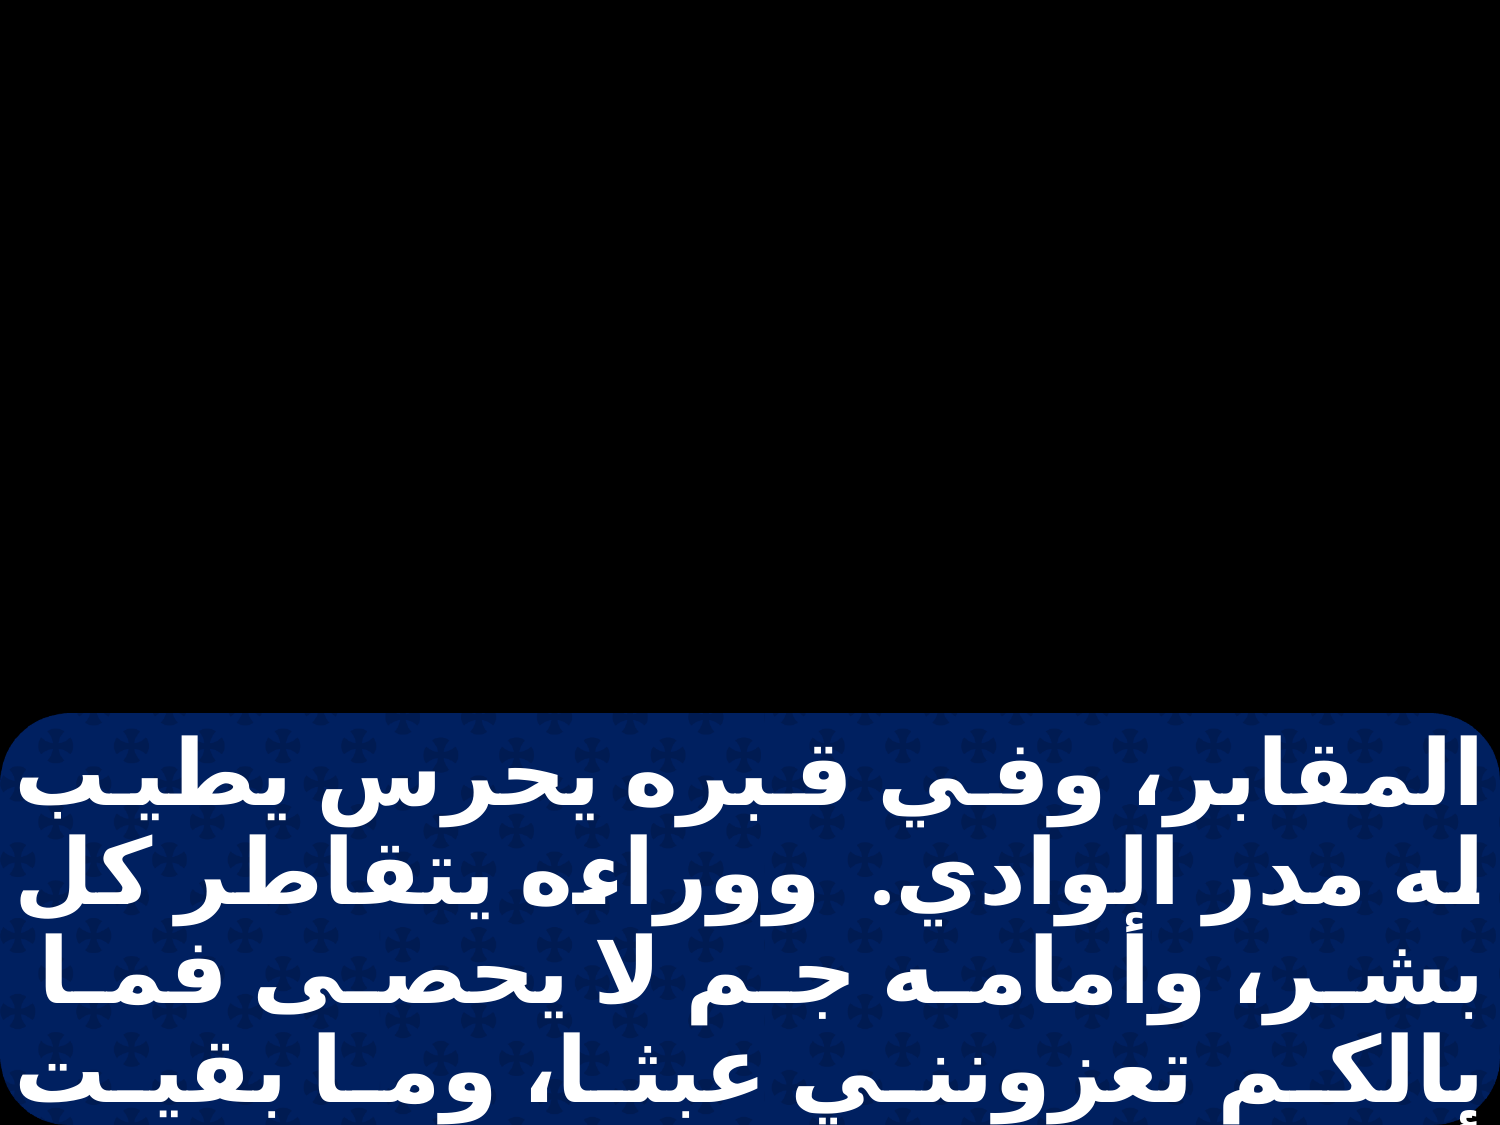

المقابر، وفي قبره يحرس يطيب له مدر الوادي.  ووراءه يتقاطر كل بشر، وأمامه جم لا يحصى فما  بالكم تعزونني عبثا، وما بقيت أجوبتكم إلا خداعا؟